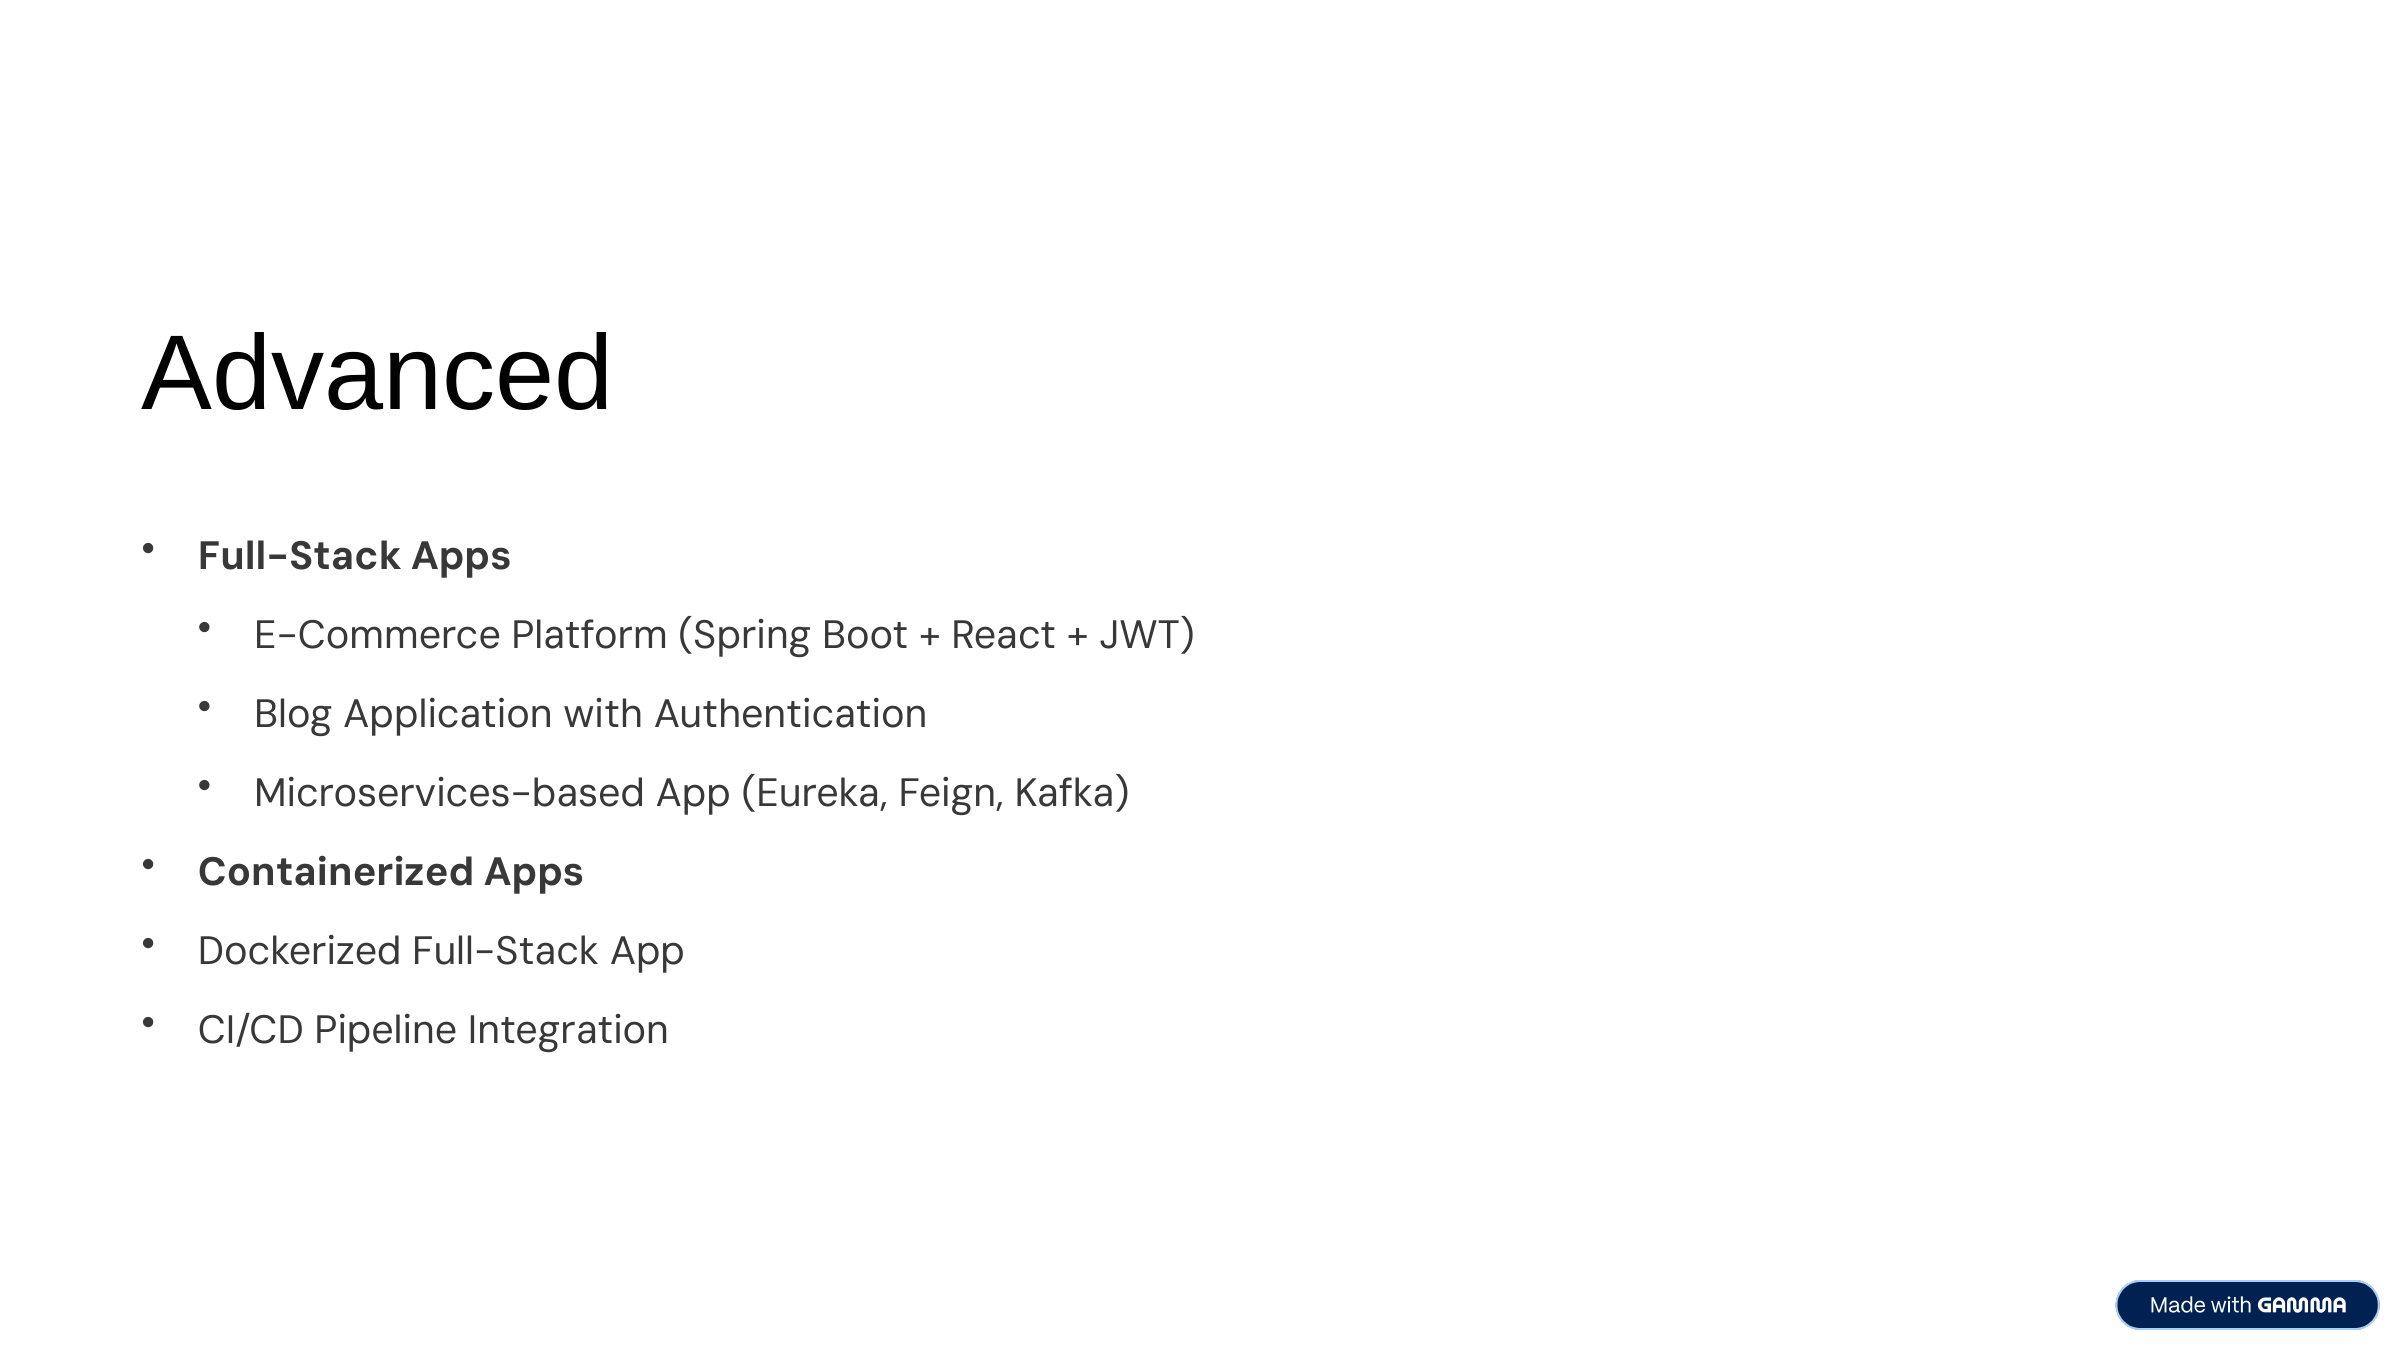

Advanced
Full-Stack Apps
E-Commerce Platform (Spring Boot + React + JWT)
Blog Application with Authentication
Microservices-based App (Eureka, Feign, Kafka)
Containerized Apps
Dockerized Full-Stack App
CI/CD Pipeline Integration